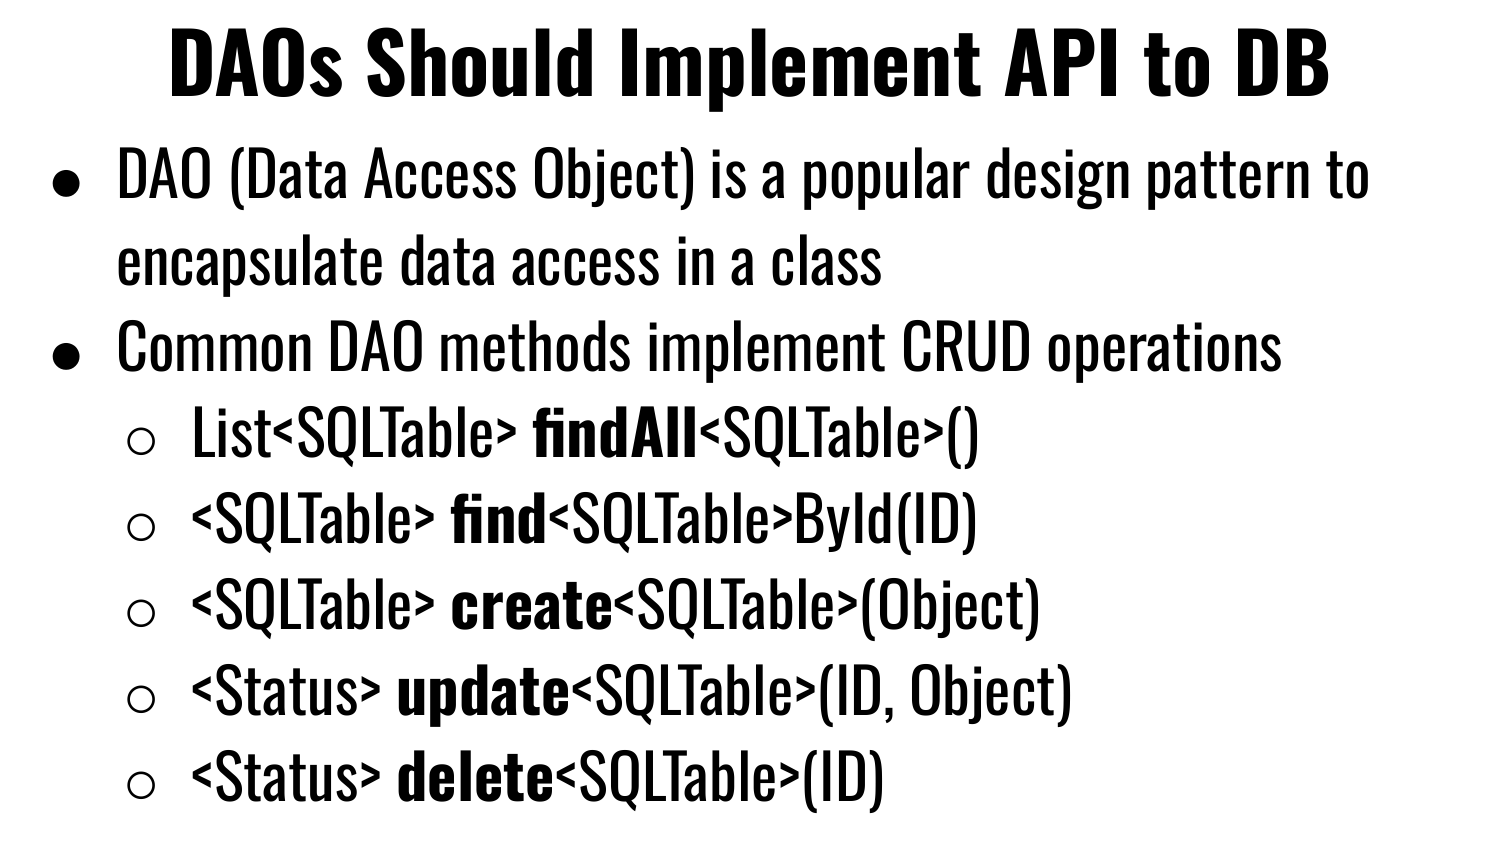

# DAOs Should Implement API to DB
DAO (Data Access Object) is a popular design pattern to encapsulate data access in a class
Common DAO methods implement CRUD operations
List<SQLTable> findAll<SQLTable>()
<SQLTable> find<SQLTable>ById(ID)
<SQLTable> create<SQLTable>(Object)
<Status> update<SQLTable>(ID, Object)
<Status> delete<SQLTable>(ID)